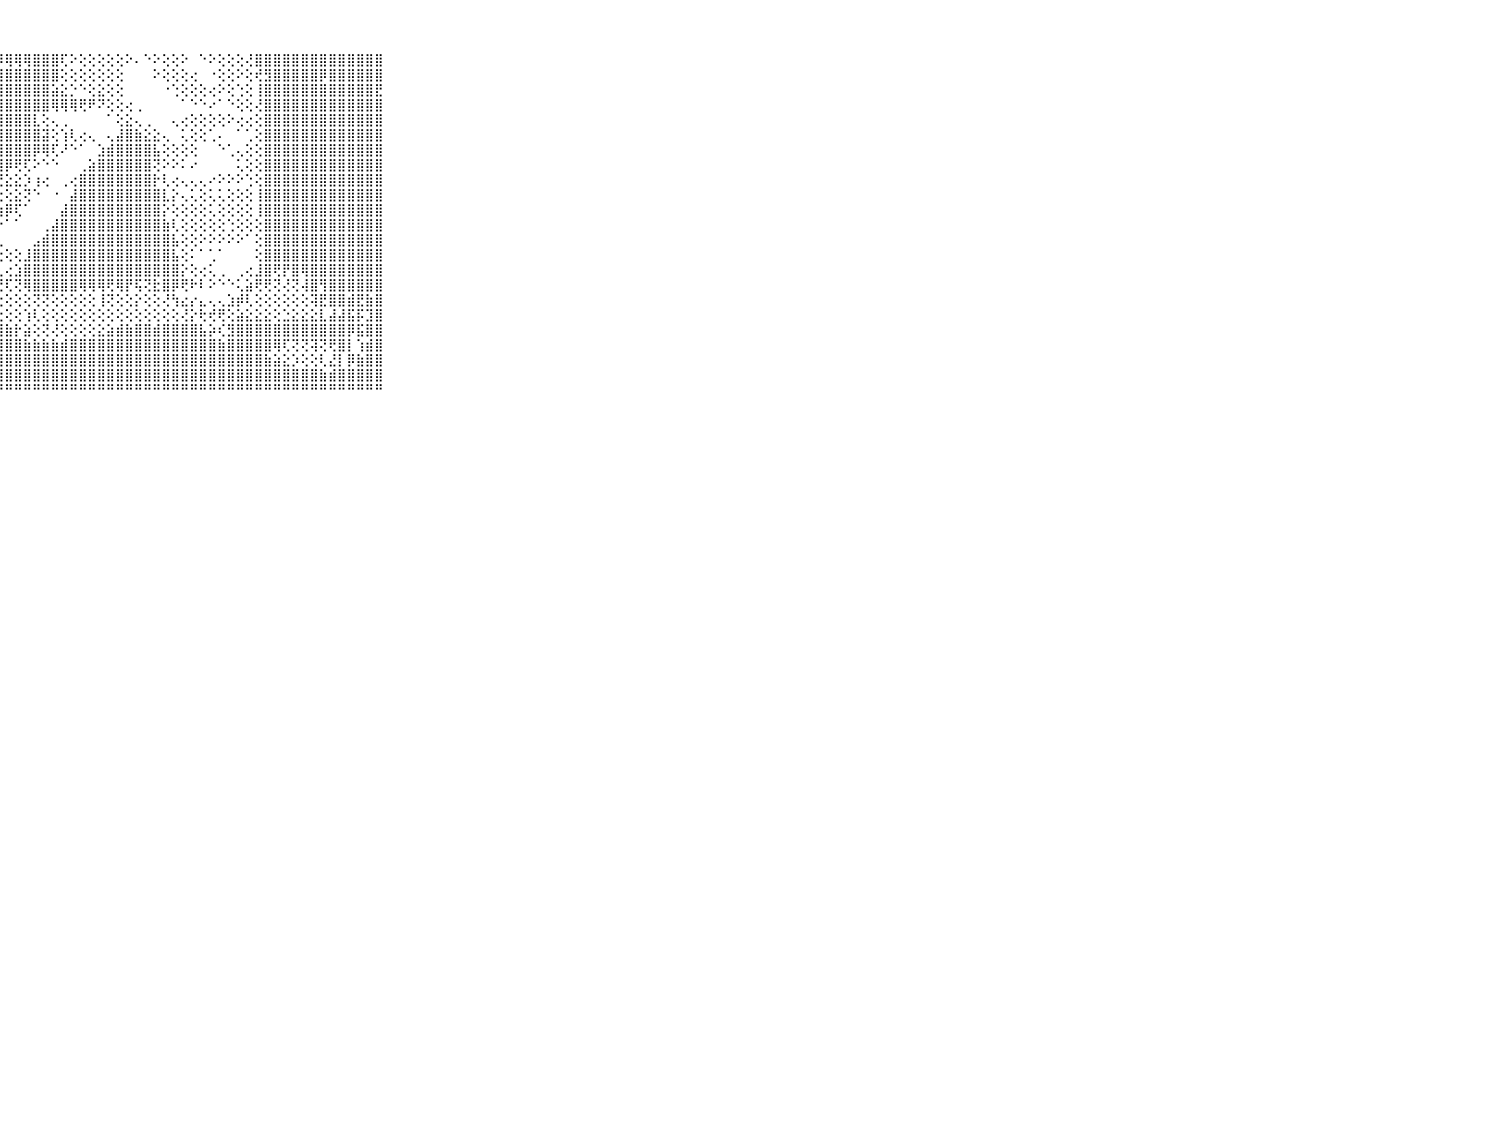

⠀⠀⠀⠀⠀⠀⠀⠀⠀⠀⠀⣿⣿⣿⣽⣽⣽⣿⣿⣿⣿⣿⣿⣿⣿⣿⣿⡿⢿⢿⢿⣿⣿⣿⢏⠕⢕⢕⢕⢕⢕⠕⠄⠑⠕⢕⢕⠕⠀⠑⠕⢕⢕⢕⢜⣿⣿⣿⣿⣿⣿⣿⣿⣿⣿⣿⣿⣿⣿⠀⠀⠀⠀⠀⠀⠀⠀⠀⠀⠀⠀
⠀⠀⠀⠀⠀⠀⠀⠀⠀⠀⠀⣿⣿⣿⣿⣿⣿⣿⣿⣿⣿⣿⣿⣿⣿⣿⣿⣿⣿⣿⣿⣿⣿⣿⢕⢕⢕⢕⢕⢕⢕⠀⠀⠀⠕⢕⢕⢕⢔⠀⠐⢕⢕⠕⢕⢞⣻⣿⣿⣿⣿⣿⡿⣿⣿⣿⣿⣿⣿⠀⠀⠀⠀⠀⠀⠀⠀⠀⠀⠀⠀
⠀⠀⠀⠀⠀⠀⠀⠀⠀⠀⠀⣿⣿⣿⣿⣿⣿⣿⣿⣿⣿⣿⣿⣿⣿⣿⣿⣿⣿⣿⣿⣿⣿⣵⣕⡑⠑⢕⣕⢕⢕⠀⠀⠀⠀⠐⢑⢕⢕⢕⢔⠕⢕⢑⢕⢸⣿⣿⣿⣿⣿⣿⣿⣿⣿⣿⣿⣿⣟⠀⠀⠀⠀⠀⠀⠀⠀⠀⠀⠀⠀
⠀⠀⠀⠀⠀⠀⠀⠀⠀⠀⠀⣿⣿⣿⣿⣿⣿⣿⣿⣿⣿⣿⣿⣿⣿⣿⣿⣿⣿⣿⣿⣿⣿⢿⢿⢿⢟⠟⠝⢕⢕⢔⢀⠀⠀⠀⠀⠁⠑⠑⠔⠁⠑⢕⢕⢜⣿⣿⣿⣿⣿⣿⣿⣿⣿⣿⣿⣿⣿⠀⠀⠀⠀⠀⠀⠀⠀⠀⠀⠀⠀
⠀⠀⠀⠀⠀⠀⠀⠀⠀⠀⠀⣿⣿⣿⣿⣿⣿⣿⣿⣿⣿⣿⣿⣿⣿⣿⣿⣿⣿⣿⣿⣇⢕⢄⢀⠀⠀⠀⠀⠁⢕⣕⢄⢀⠀⠀⢄⢔⢕⢕⢕⢕⠕⢔⢔⢕⣿⣿⣿⣿⣿⣿⣿⣿⣿⣿⣿⣿⣿⠀⠀⠀⠀⠀⠀⠀⠀⠀⠀⠀⠀
⠀⠀⠀⠀⠀⠀⠀⠀⠀⠀⠀⣿⣿⣿⣿⣿⣿⣿⣿⣿⣿⣿⣿⣿⣿⣿⣿⣿⣿⣿⣿⣿⣽⢕⢱⢇⢔⢄⠀⢄⣼⣿⣷⣕⣕⢄⠀⢅⢕⢕⢁⠄⠀⠁⢁⢕⣿⣿⣿⣿⣿⣿⣿⣿⣿⣿⣿⣿⣿⠀⠀⠀⠀⠀⠀⠀⠀⠀⠀⠀⠀
⠀⠀⠀⠀⠀⠀⠀⠀⠀⠀⠀⣿⣿⣿⣿⣿⣿⣿⣿⣿⣿⣿⣿⣿⣿⣿⣿⣿⣿⣿⣿⡿⢿⢏⠜⠑⠁⠀⣱⣾⣿⣿⣿⣿⣧⢕⢕⢕⢕⠀⠀⠑⢁⢄⢕⢕⣿⣿⣿⣿⣿⣿⣿⣿⣿⣿⣿⣿⣿⠀⠀⠀⠀⠀⠀⠀⠀⠀⠀⠀⠀
⠀⠀⠀⠀⠀⠀⠀⠀⠀⠀⠀⣿⣿⣿⣿⣿⣿⣿⣿⣿⣿⣿⣿⣿⣿⣿⣿⣿⡿⢟⢏⠕⠑⠑⠀⠀⢀⣵⣿⣿⣿⣿⣿⣿⢝⠕⠕⠅⠔⠀⠀⠀⠀⢅⢕⢕⣿⣿⣿⣿⣿⣿⣿⣿⣿⣿⣿⣿⣿⠀⠀⠀⠀⠀⠀⠀⠀⠀⠀⠀⠀
⠀⠀⠀⠀⠀⠀⠀⠀⠀⠀⠀⣿⣿⣿⣿⣿⣿⣿⣿⣿⣿⣿⣿⣿⣿⣿⣿⣟⣕⣕⡱⢰⢔⠀⢀⢔⣿⣿⣿⣿⣿⣿⣿⣿⡗⢇⢔⢄⢄⢄⠔⠕⠕⠕⢑⢕⣿⣿⣿⣿⣿⣿⣿⣿⣿⣿⣿⣿⣿⠀⠀⠀⠀⠀⠀⠀⠀⠀⠀⠀⠀
⠀⠀⠀⠀⠀⠀⠀⠀⠀⠀⠀⣿⣿⣿⣿⣿⣿⣿⣿⣿⣿⣿⣿⣿⣿⢿⢟⢕⢕⣕⢝⠑⠀⠐⠀⣼⣿⣿⣿⣿⣿⣿⣿⣿⣿⣇⡕⢄⢅⢕⢅⢅⢕⢕⢕⢸⣿⣿⣿⣿⣿⣿⣿⣿⣿⣿⣿⣿⣿⠀⠀⠀⠀⠀⠀⠀⠀⠀⠀⠀⠀
⠀⠀⠀⠀⠀⠀⠀⠀⠀⠀⠀⣿⣿⣿⣿⣿⣿⣿⣿⣿⣿⣿⣿⣿⣿⣿⣷⣷⡿⢏⠁⠀⠀⠀⣼⣿⣿⣿⣿⣿⣿⣿⣿⣿⣿⡕⢕⢕⢕⢕⢅⢕⢕⢕⢕⢸⣿⣿⣿⣿⣿⣿⣿⣿⣿⣿⣿⣿⣿⠀⠀⠀⠀⠀⠀⠀⠀⠀⠀⠀⠀
⠀⠀⠀⠀⠀⠀⠀⠀⠀⠀⠀⣿⣿⣿⣿⣿⣿⣿⣿⣿⣿⣿⣿⣿⣿⢿⠏⠑⠁⠁⠀⠀⢀⣼⣿⣿⣿⣿⣿⣿⣿⣿⣿⣿⣿⣷⢇⢕⢕⢕⢕⢕⢑⢕⢕⢕⣿⣿⣿⣿⣿⣿⣿⣿⣿⣿⣿⣿⣿⠀⠀⠀⠀⠀⠀⠀⠀⠀⠀⠀⠀
⠀⠀⠀⠀⠀⠀⠀⠀⠀⠀⠀⣿⣿⣿⣿⣿⣿⣿⣿⣿⣿⣿⣿⣿⣯⢕⢄⢀⠀⠀⠀⣠⣾⣿⣿⣿⣿⣿⣿⣿⣿⣿⣿⣿⣿⣿⣧⢕⢕⠕⠕⠕⠕⠕⠁⢕⣿⣿⣿⣿⣿⣿⣿⣿⣿⣿⣿⣿⣿⠀⠀⠀⠀⠀⠀⠀⠀⠀⠀⠀⠀
⠀⠀⠀⠀⠀⠀⠀⠀⠀⠀⠀⣿⣿⣿⣿⣿⣿⣿⣿⣿⣿⣿⣿⣿⣿⢕⢕⢕⢕⢕⣸⣿⣿⣿⣿⣿⣿⣿⣿⣿⣿⣿⣿⣿⣿⣿⣧⢕⠅⠁⢁⠁⠀⠀⠀⢕⣿⣿⣿⣿⣿⣿⣿⣿⣿⣿⣿⣿⣿⠀⠀⠀⠀⠀⠀⠀⠀⠀⠀⠀⠀
⠀⠀⠀⠀⠀⠀⠀⠀⠀⠀⠀⣿⣿⣿⣿⣿⣿⣿⣿⣿⣿⣿⣿⣏⣕⢅⢄⢄⢔⣱⣿⣿⣿⣿⣿⣿⣿⣿⣿⣿⣿⣿⣿⣿⣿⣿⣿⡕⢕⢔⢅⢀⠀⢀⢔⣸⣿⢟⡟⣿⢿⣿⣿⣿⣿⣿⣿⣿⣿⠀⠀⠀⠀⠀⠀⠀⠀⠀⠀⠀⠀
⠀⠀⠀⠀⠀⠀⠀⠀⠀⠀⠀⣿⣿⣿⣿⣿⣿⣿⣿⣿⣿⢟⢻⢿⢿⢷⢗⢞⢏⢝⢿⣿⣿⣿⣿⣿⢿⢿⢿⢟⢿⡟⢯⢝⣗⣿⡿⢟⠗⠇⠕⠑⠑⢅⣵⢟⢟⢝⢜⢝⢼⣿⢻⣿⣿⣿⣿⣿⣿⠀⠀⠀⠀⠀⠀⠀⠀⠀⠀⠀⠀
⠀⠀⠀⠀⠀⠀⠀⠀⠀⠀⠀⣿⣿⣿⣿⣿⣿⣿⣿⣿⣗⣱⢕⢕⢕⢕⢕⢕⢕⢕⢕⢝⢝⢕⢕⢕⢕⢕⢸⢝⢕⢕⡕⢕⢕⢜⢳⣔⡔⣄⢄⢄⣱⡾⢇⢕⢕⢕⢕⢕⢕⢽⣟⣿⣿⣾⣟⣷⣿⠀⠀⠀⠀⠀⠀⠀⠀⠀⠀⠀⠀
⠀⠀⠀⠀⠀⠀⠀⠀⠀⠀⠀⣿⣿⣿⣿⣿⣿⣿⣿⣿⣿⣿⣷⡕⢇⢕⢕⢕⢕⢕⢱⢇⢕⢕⢕⢕⢕⢕⢕⢕⢕⢕⢕⢕⢕⢕⢕⢜⡕⢗⢞⢟⢕⣵⣕⣕⣕⢕⣑⣕⣕⣕⣇⣼⣼⣯⡯⣹⣿⠀⠀⠀⠀⠀⠀⠀⠀⠀⠀⠀⠀
⠀⠀⠀⠀⠀⠀⠀⠀⠀⠀⠀⣿⣿⣿⣿⣿⣿⣿⣿⣿⣿⣿⣿⣷⣾⣷⣧⣼⣷⡗⣵⢕⢝⢜⢕⢕⢕⢕⣕⣵⣾⣷⣿⣿⣾⣿⣿⣿⣿⣧⡵⢎⣻⣿⣿⣿⣿⣿⣿⣿⣿⣿⣿⣿⣿⡿⣯⣿⣿⠀⠀⠀⠀⠀⠀⠀⠀⠀⠀⠀⠀
⠀⠀⠀⠀⠀⠀⠀⠀⠀⠀⠀⣿⣿⣿⣿⣿⣿⣿⣿⣿⣿⣿⣿⣿⣿⣿⣿⣿⣿⣿⣷⣷⣷⣷⣾⣿⣿⣿⣿⣿⣿⣿⣿⣿⣿⣿⣿⣿⣿⣿⣿⣷⣿⣿⣿⣿⣿⢿⢏⢝⢝⢽⢝⢟⣿⡇⢱⣾⣿⠀⠀⠀⠀⠀⠀⠀⠀⠀⠀⠀⠀
⠀⠀⠀⠀⠀⠀⠀⠀⠀⠀⠀⣿⣿⣿⣿⣿⣿⣿⣿⣿⣿⣿⣿⣿⣿⣿⣿⣿⣿⣿⣿⣿⣿⣿⣿⣿⣿⣿⣿⣿⣿⣿⣿⣿⣿⣿⣿⣿⣿⣿⣿⣿⣿⣿⣿⣿⣷⣵⣕⡱⢕⢕⢇⣜⡇⡿⣷⣿⣿⠀⠀⠀⠀⠀⠀⠀⠀⠀⠀⠀⠀
⠀⠀⠀⠀⠀⠀⠀⠀⠀⠀⠀⣿⣿⣿⣿⣿⣿⣿⣿⣿⣿⣿⣿⣿⣿⣿⣿⣿⣿⣿⣿⣿⣿⣿⣿⣿⣿⣿⣿⣿⣿⣿⣿⣿⣿⣿⣿⣿⣿⣿⣿⣿⣿⣿⣿⣿⣿⣿⣿⣿⣿⣿⣷⣾⣿⣿⣿⣿⣿⠀⠀⠀⠀⠀⠀⠀⠀⠀⠀⠀⠀
⠀⠀⠀⠀⠀⠀⠀⠀⠀⠀⠀⠛⠛⠛⠛⠛⠛⠛⠛⠛⠛⠛⠛⠛⠛⠛⠛⠛⠛⠛⠛⠛⠛⠛⠛⠛⠛⠛⠛⠛⠛⠛⠛⠛⠛⠛⠛⠛⠛⠛⠛⠛⠛⠛⠛⠛⠛⠛⠛⠛⠛⠛⠛⠛⠛⠛⠛⠛⠛⠀⠀⠀⠀⠀⠀⠀⠀⠀⠀⠀⠀